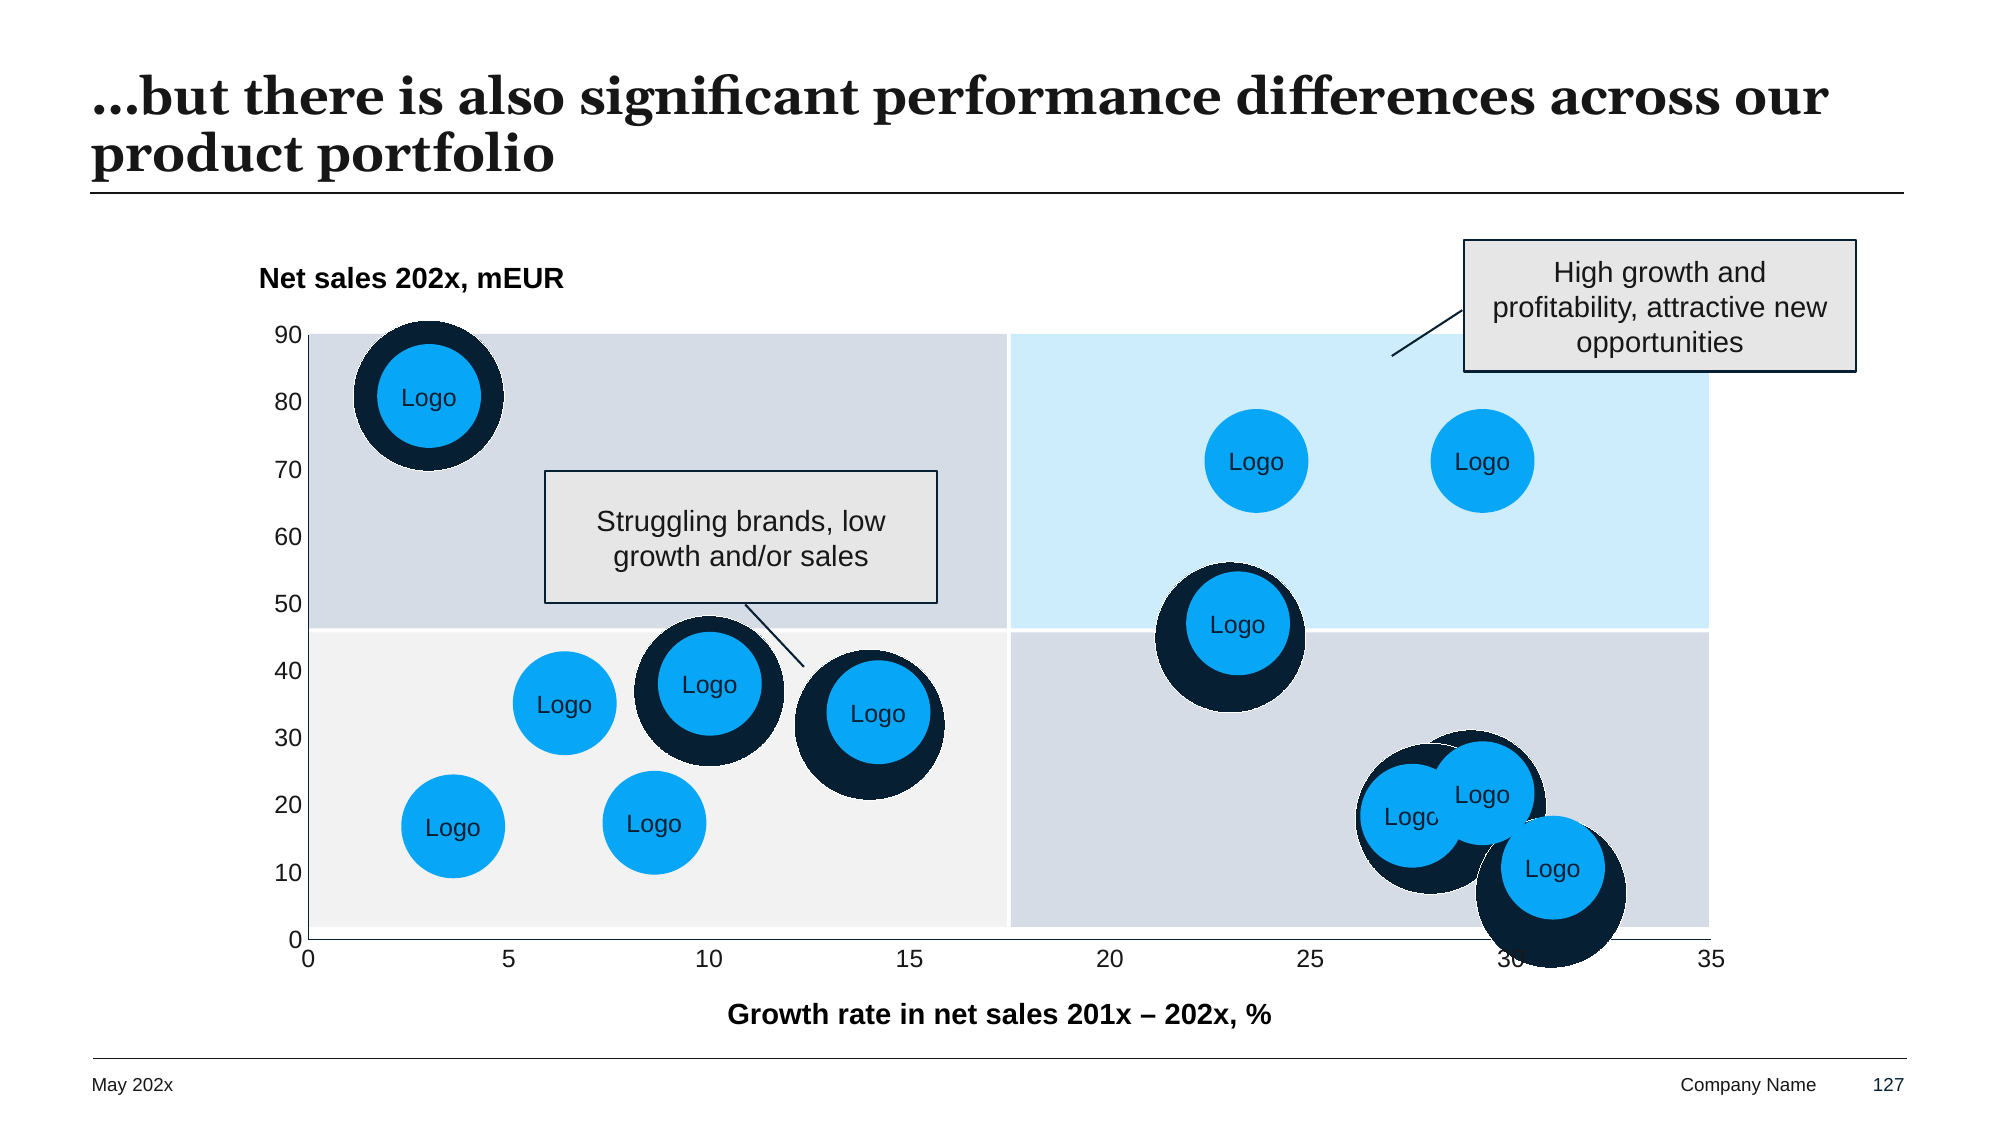

# …but there is also significant performance differences across our product portfolio
High growth and profitability, attractive new opportunities
Net sales 202x, mEUR

### Chart

| Category | Net sales |
|---|---|

Logo
Logo
Logo
Struggling brands, low growth and/or sales
Logo
Logo

Logo
Logo
Logo
Logo
Logo
Logo
Logo
Growth rate in net sales 201x – 202x, %
May 202x
127